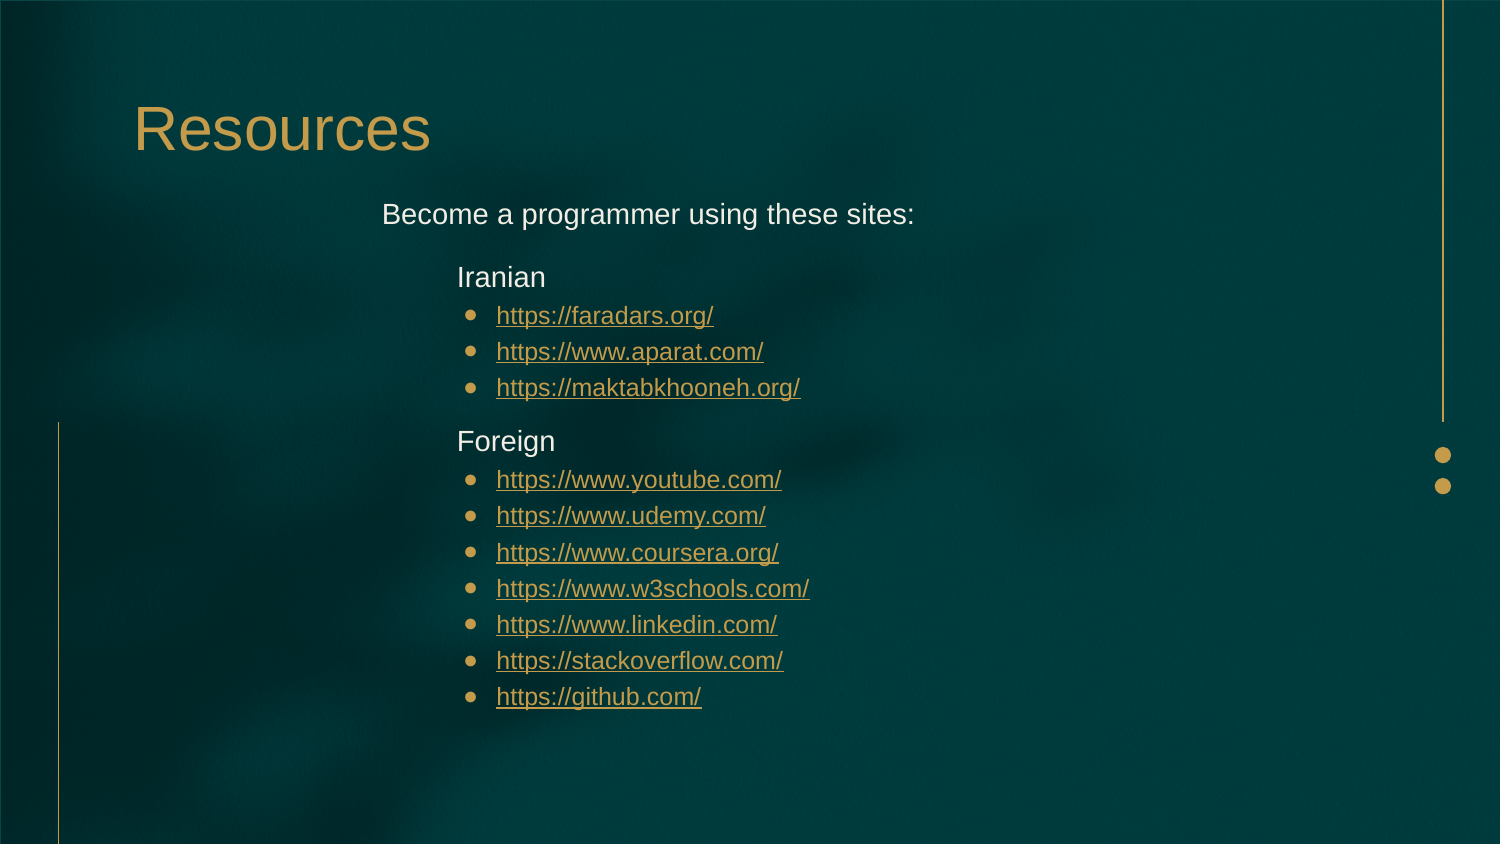

# Resources
Become a programmer using these sites:

Iranian
https://faradars.org/
https://www.aparat.com/
https://maktabkhooneh.org/
Foreign
https://www.youtube.com/
https://www.udemy.com/
https://www.coursera.org/
https://www.w3schools.com/
https://www.linkedin.com/
https://stackoverflow.com/
https://github.com/